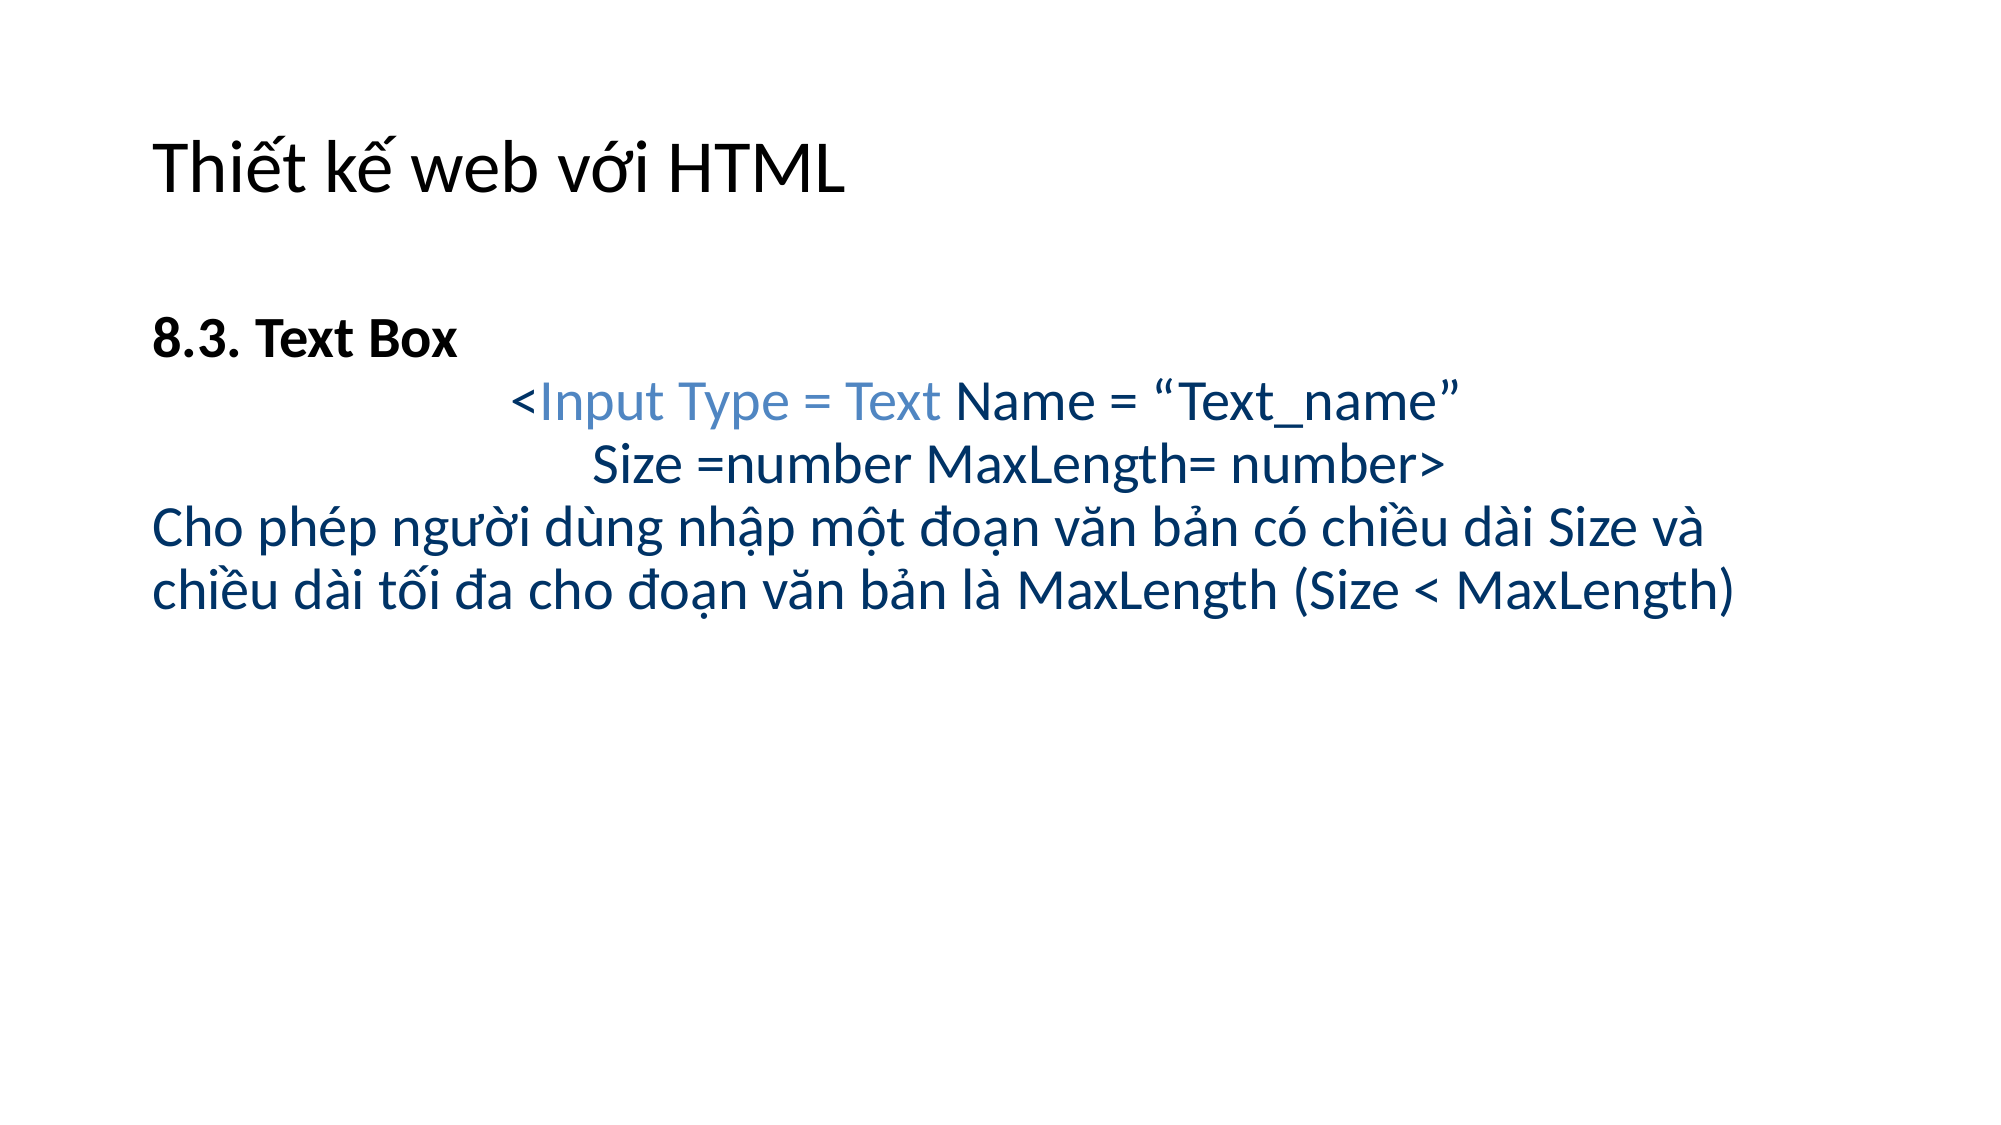

# Thiết kế web với HTML
8.3. Text Box
<Input Type = Text Name = “Text_name”
   Size =number MaxLength= number>
Cho phép người dùng nhập một đoạn văn bản có chiều dài Size và chiều dài tối đa cho đoạn văn bản là MaxLength (Size < MaxLength)